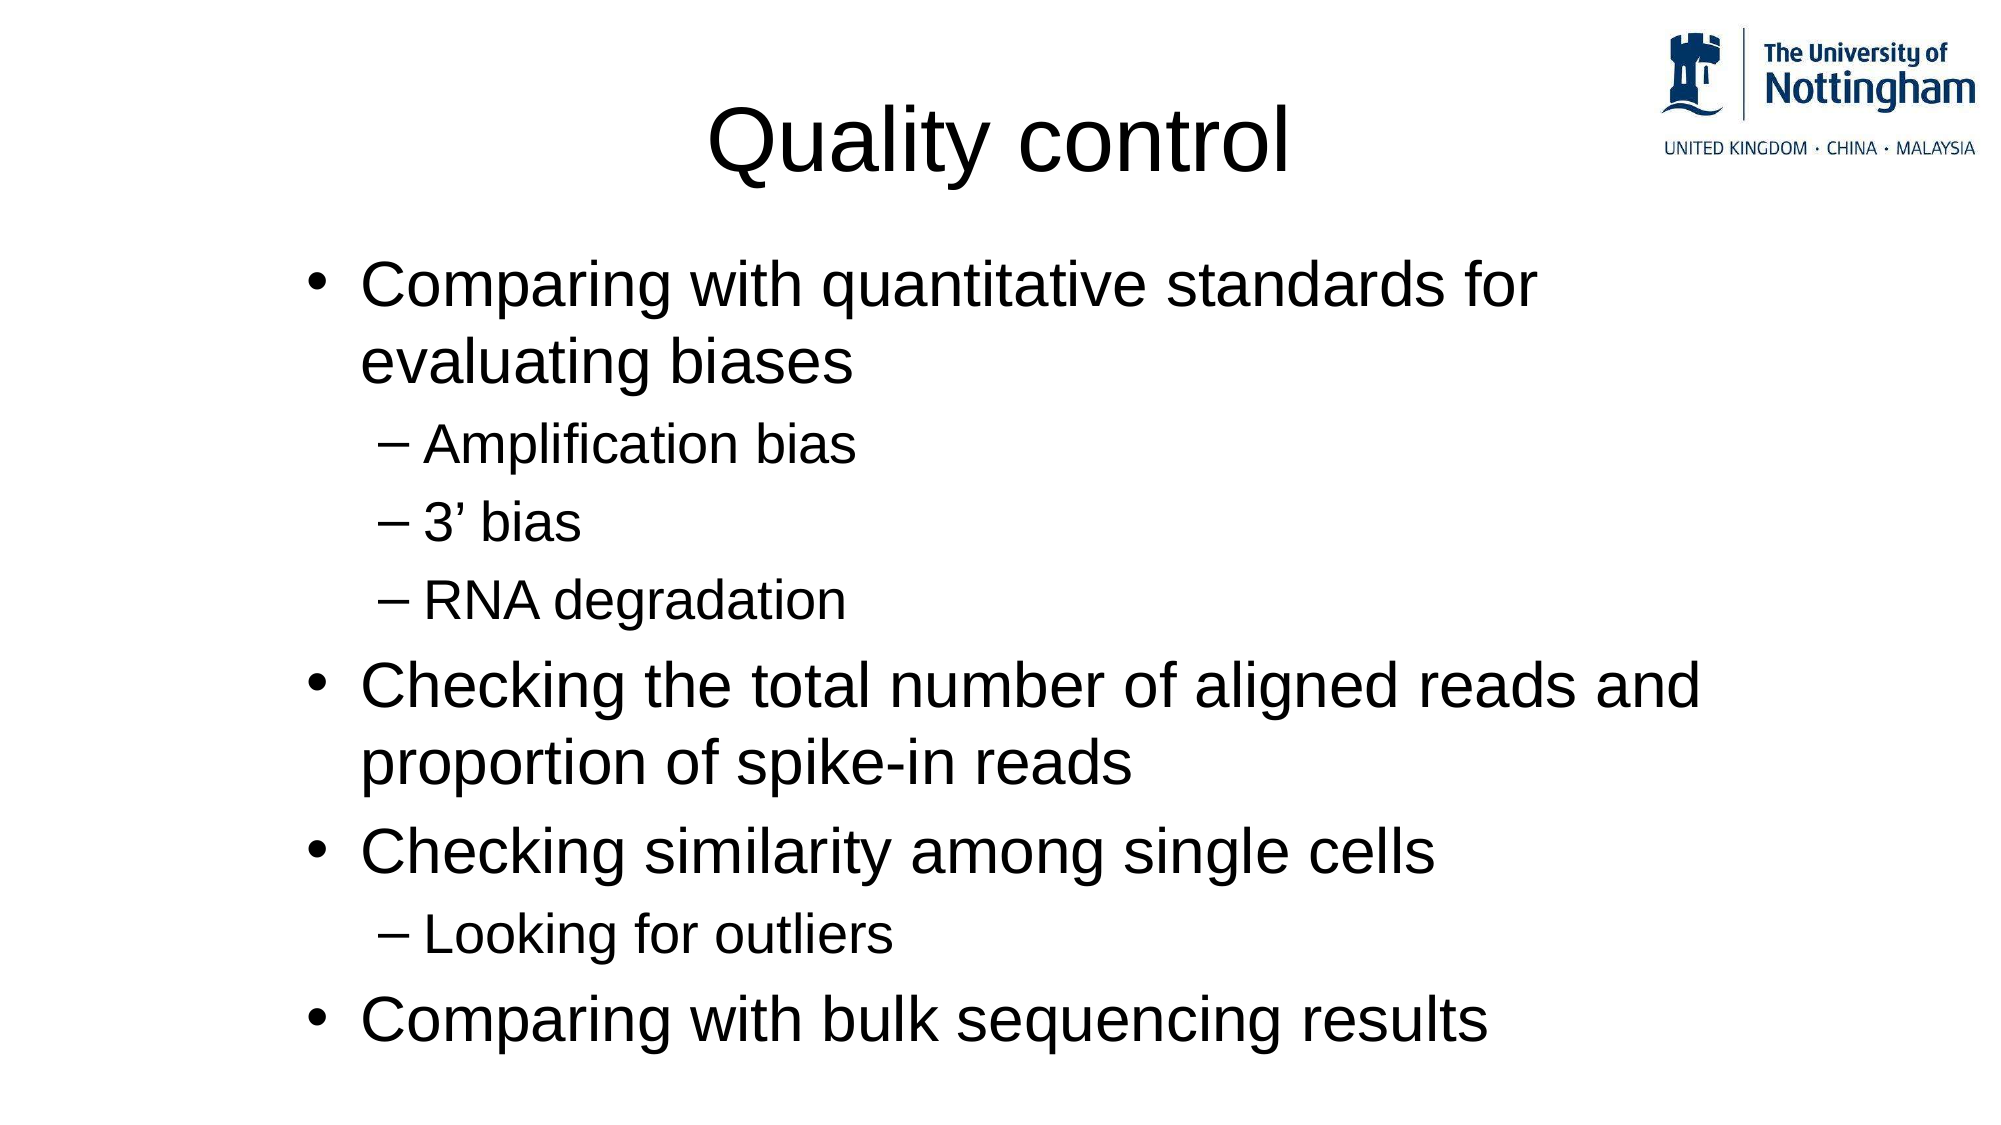

Quality control
Comparing with quantitative standards for evaluating biases
Amplification bias
3’ bias
RNA degradation
Checking the total number of aligned reads and proportion of spike-in reads
Checking similarity among single cells
Looking for outliers
Comparing with bulk sequencing results